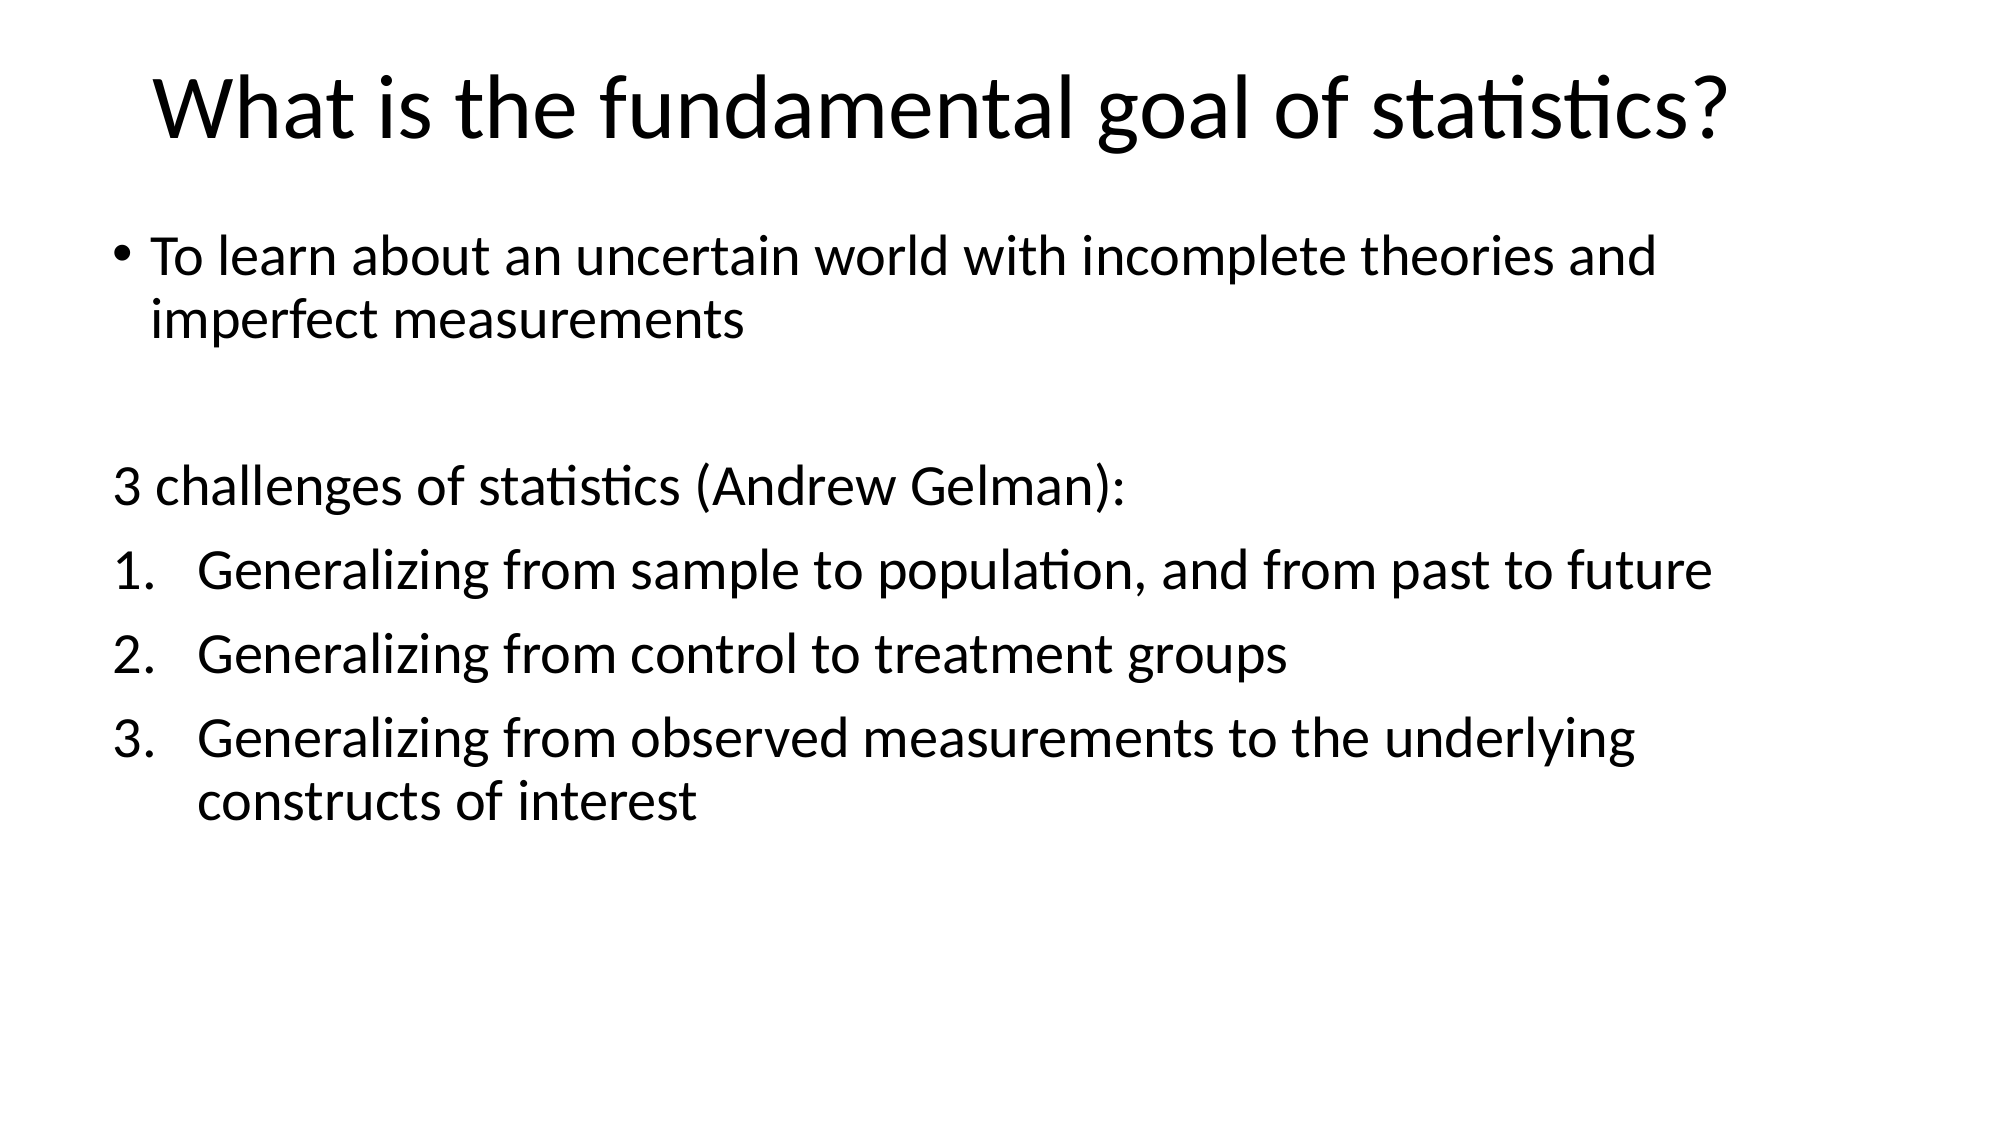

# What is the fundamental goal of statistics?
To learn about an uncertain world with incomplete theories and imperfect measurements

3 challenges of statistics (Andrew Gelman):
Generalizing from sample to population, and from past to future
Generalizing from control to treatment groups
Generalizing from observed measurements to the underlying constructs of interest